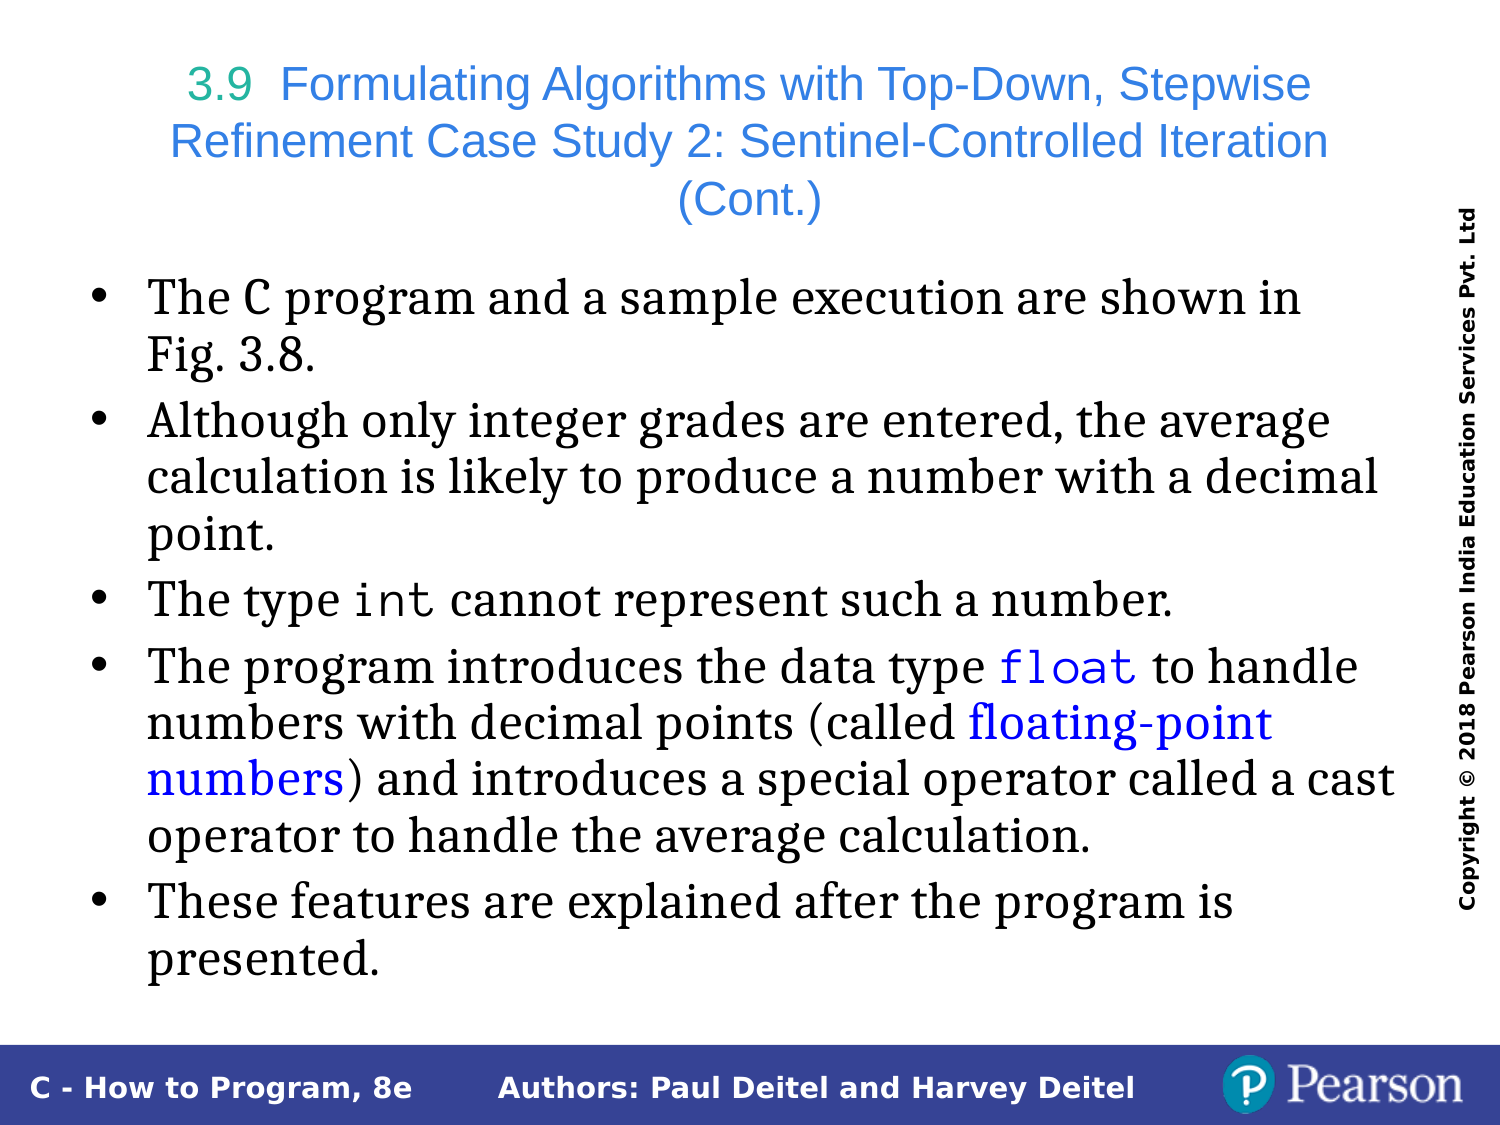

# 3.9  Formulating Algorithms with Top-Down, Stepwise Refinement Case Study 2: Sentinel-Controlled Iteration (Cont.)
The C program and a sample execution are shown in Fig. 3.8.
Although only integer grades are entered, the average calculation is likely to produce a number with a decimal point.
The type int cannot represent such a number.
The program introduces the data type float to handle numbers with decimal points (called floating-point numbers) and introduces a special operator called a cast operator to handle the average calculation.
These features are explained after the program is presented.